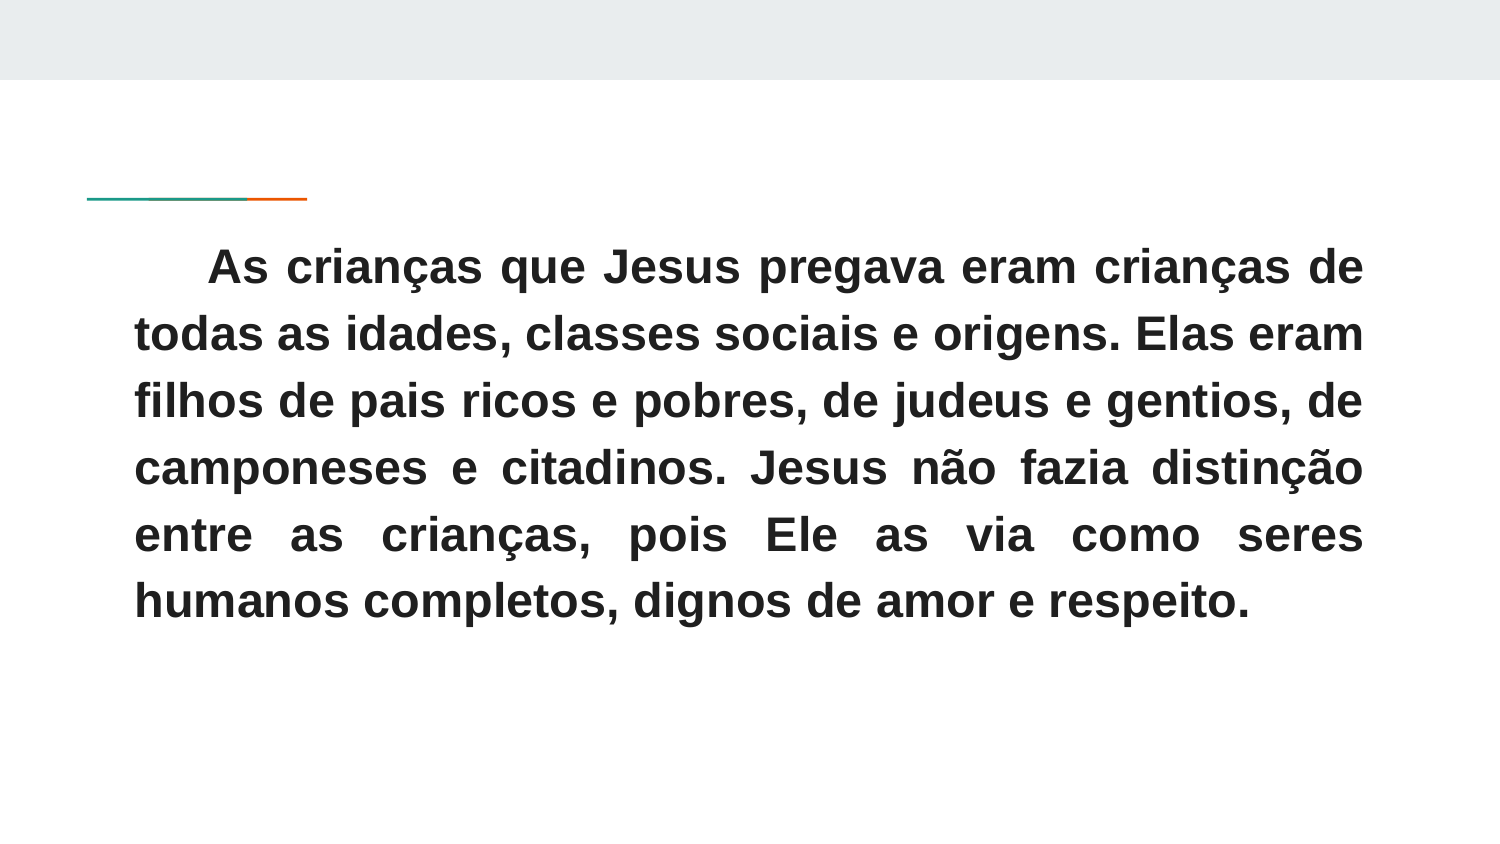

As crianças que Jesus pregava eram crianças de todas as idades, classes sociais e origens. Elas eram filhos de pais ricos e pobres, de judeus e gentios, de camponeses e citadinos. Jesus não fazia distinção entre as crianças, pois Ele as via como seres humanos completos, dignos de amor e respeito.